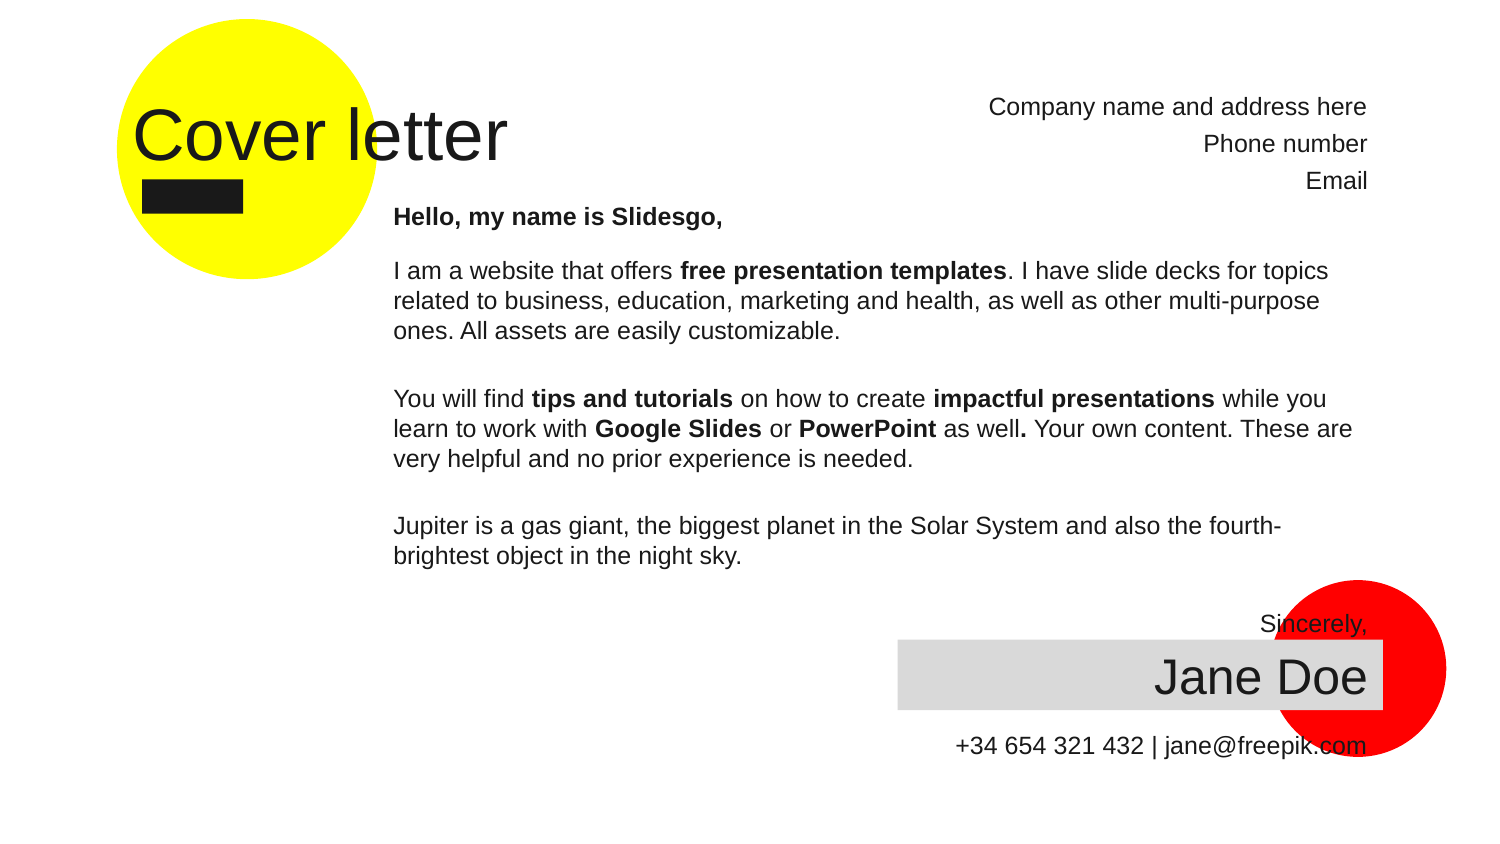

# Cover letter
Company name and address here
Phone number
Email

Hello, my name is Slidesgo,
I am a website that offers free presentation templates. I have slide decks for topics related to business, education, marketing and health, as well as other multi-purpose ones. All assets are easily customizable.
You will find tips and tutorials on how to create impactful presentations while you learn to work with Google Slides or PowerPoint as well. Your own content. These are very helpful and no prior experience is needed.
Jupiter is a gas giant, the biggest planet in the Solar System and also the fourth-brightest object in the night sky.
Sincerely,

Jane Doe
+34 654 321 432 | jane@freepik.com